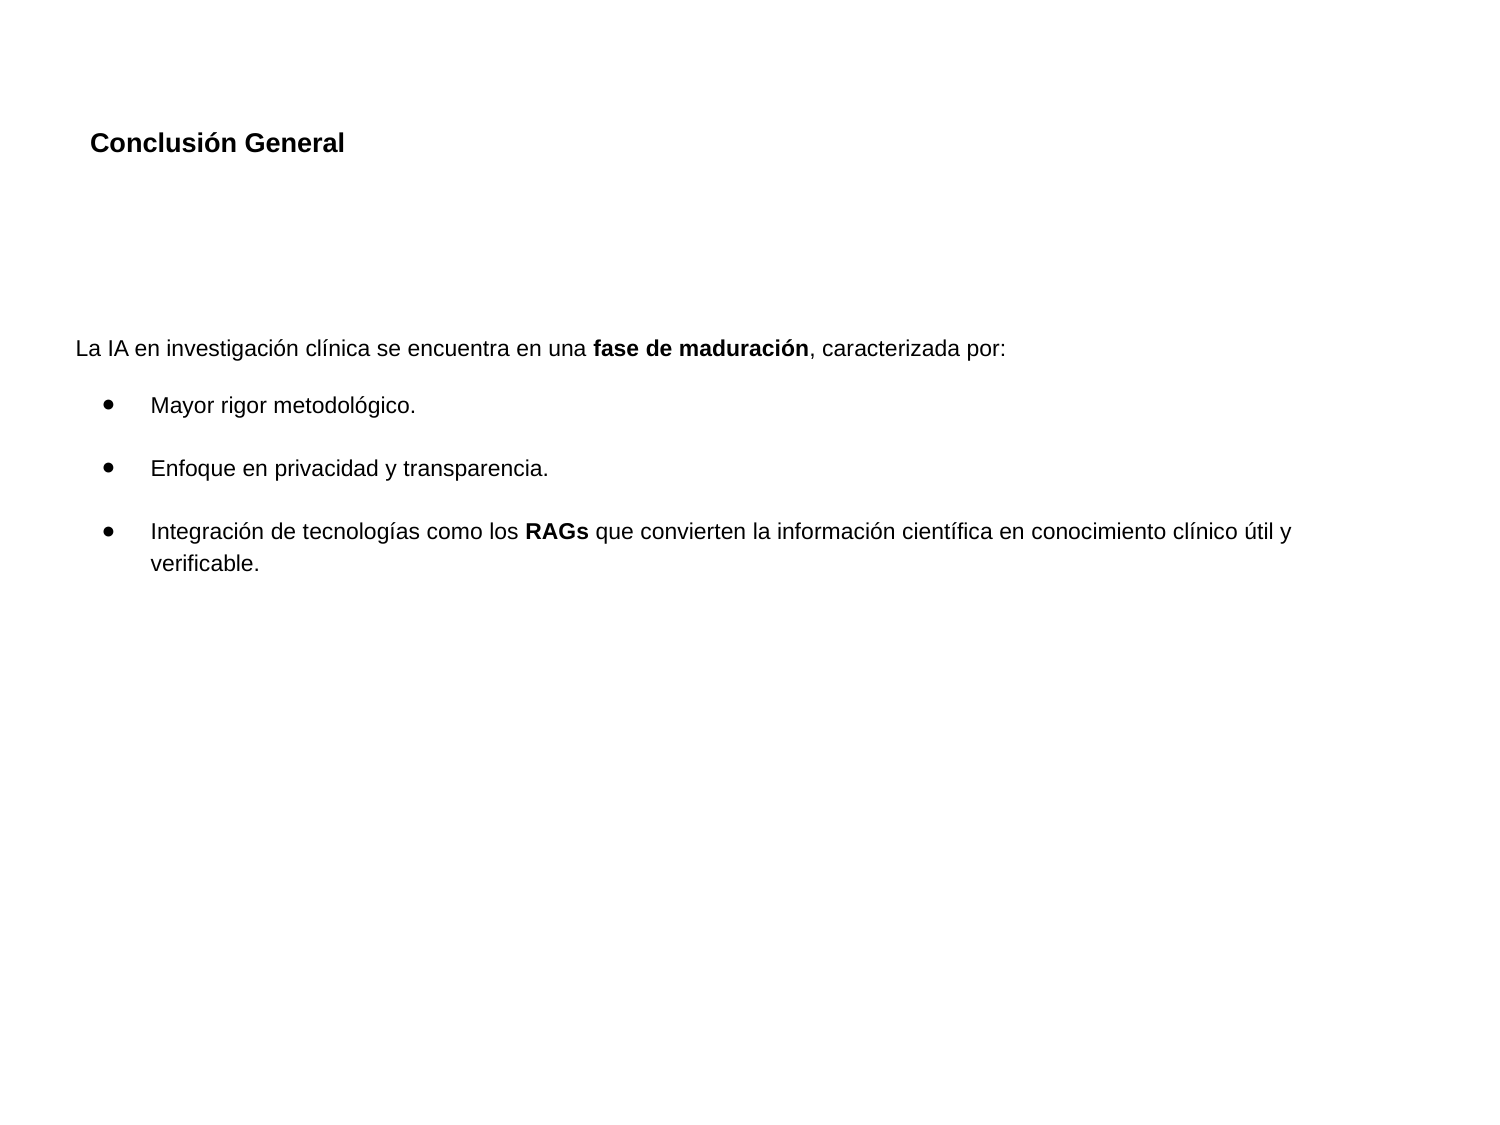

# Conclusión General

La IA en investigación clínica se encuentra en una fase de maduración, caracterizada por:
Mayor rigor metodológico.
Enfoque en privacidad y transparencia.
Integración de tecnologías como los RAGs que convierten la información científica en conocimiento clínico útil y verificable.